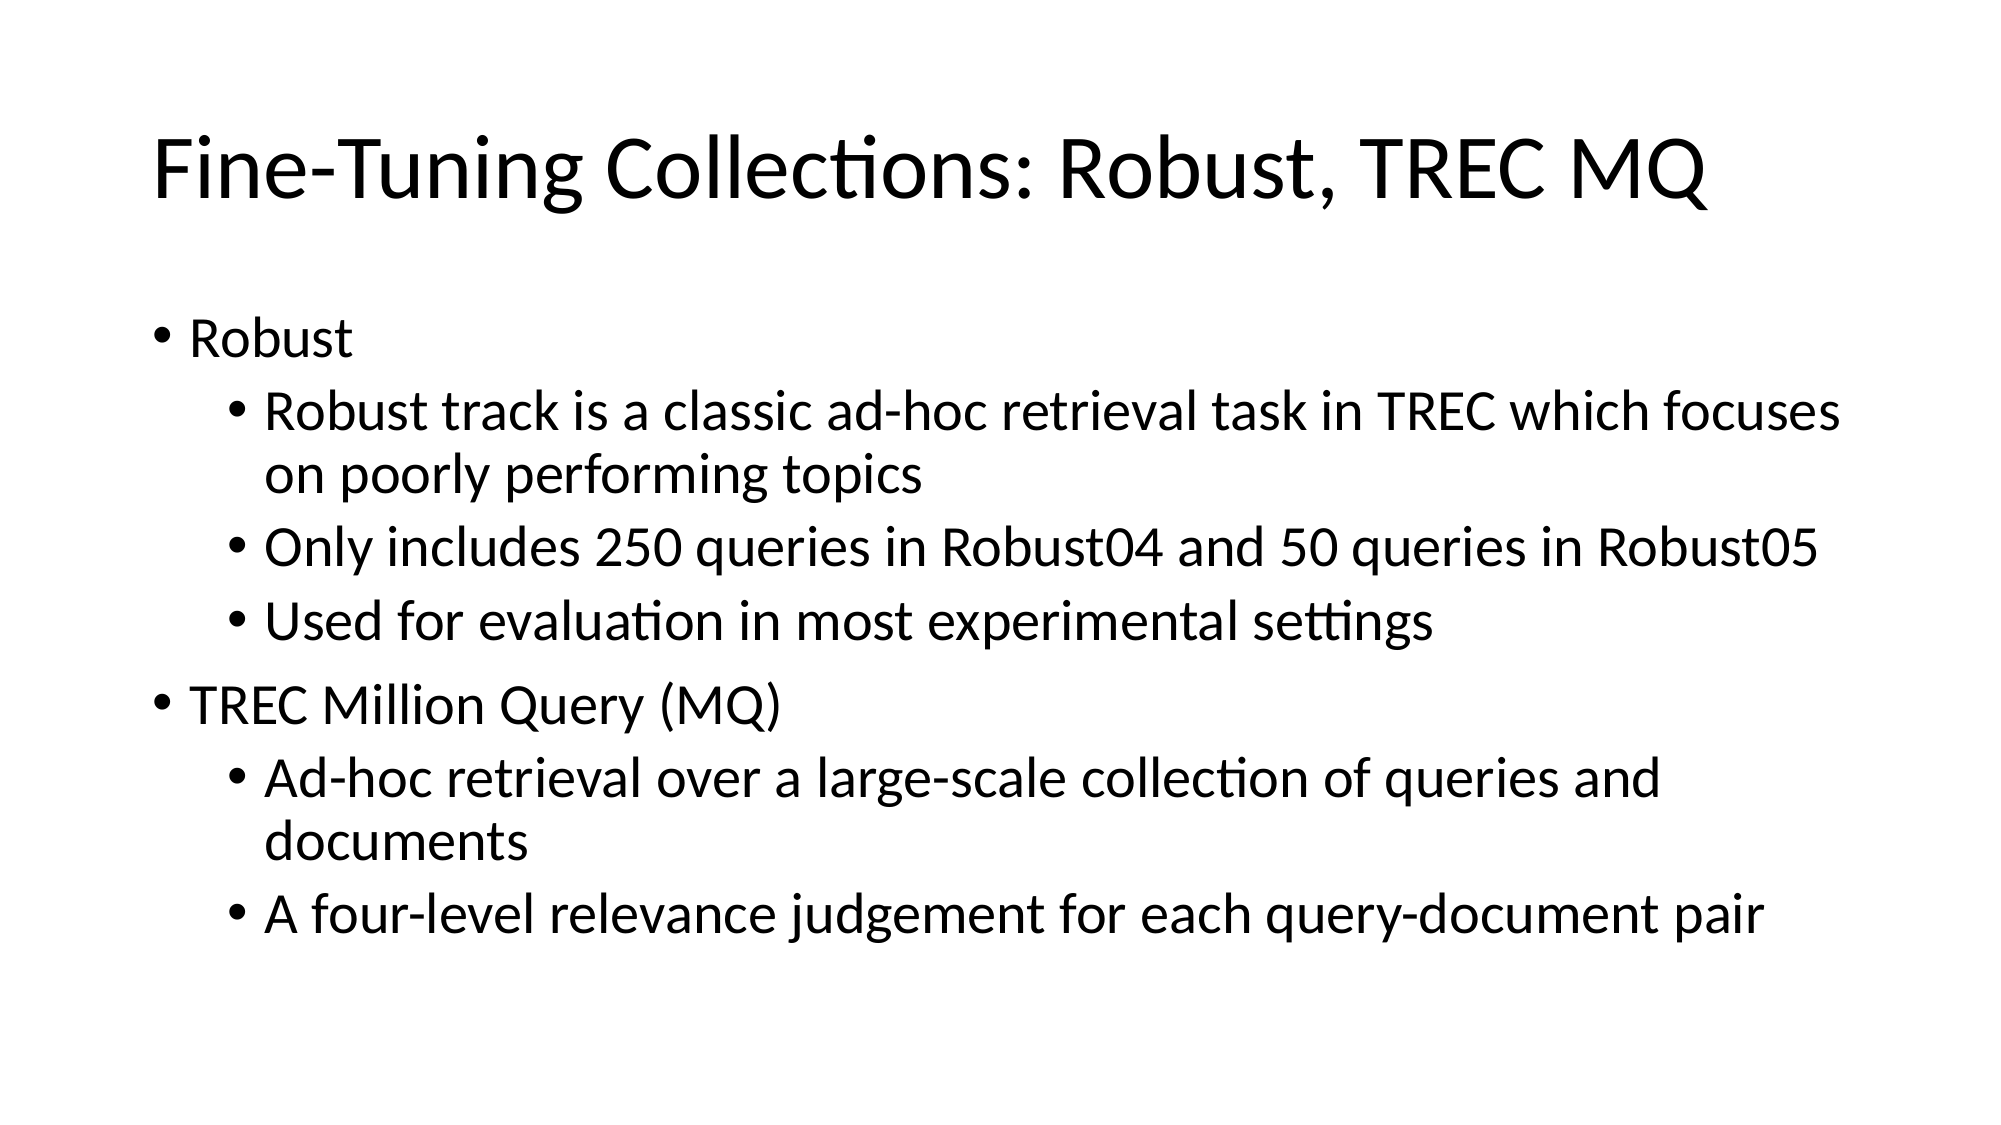

# Fine-Tuning Collections: Robust, TREC MQ
Robust
Robust track is a classic ad-hoc retrieval task in TREC which focuses on poorly performing topics
Only includes 250 queries in Robust04 and 50 queries in Robust05
Used for evaluation in most experimental settings
TREC Million Query (MQ)
Ad-hoc retrieval over a large-scale collection of queries and documents
A four-level relevance judgement for each query-document pair